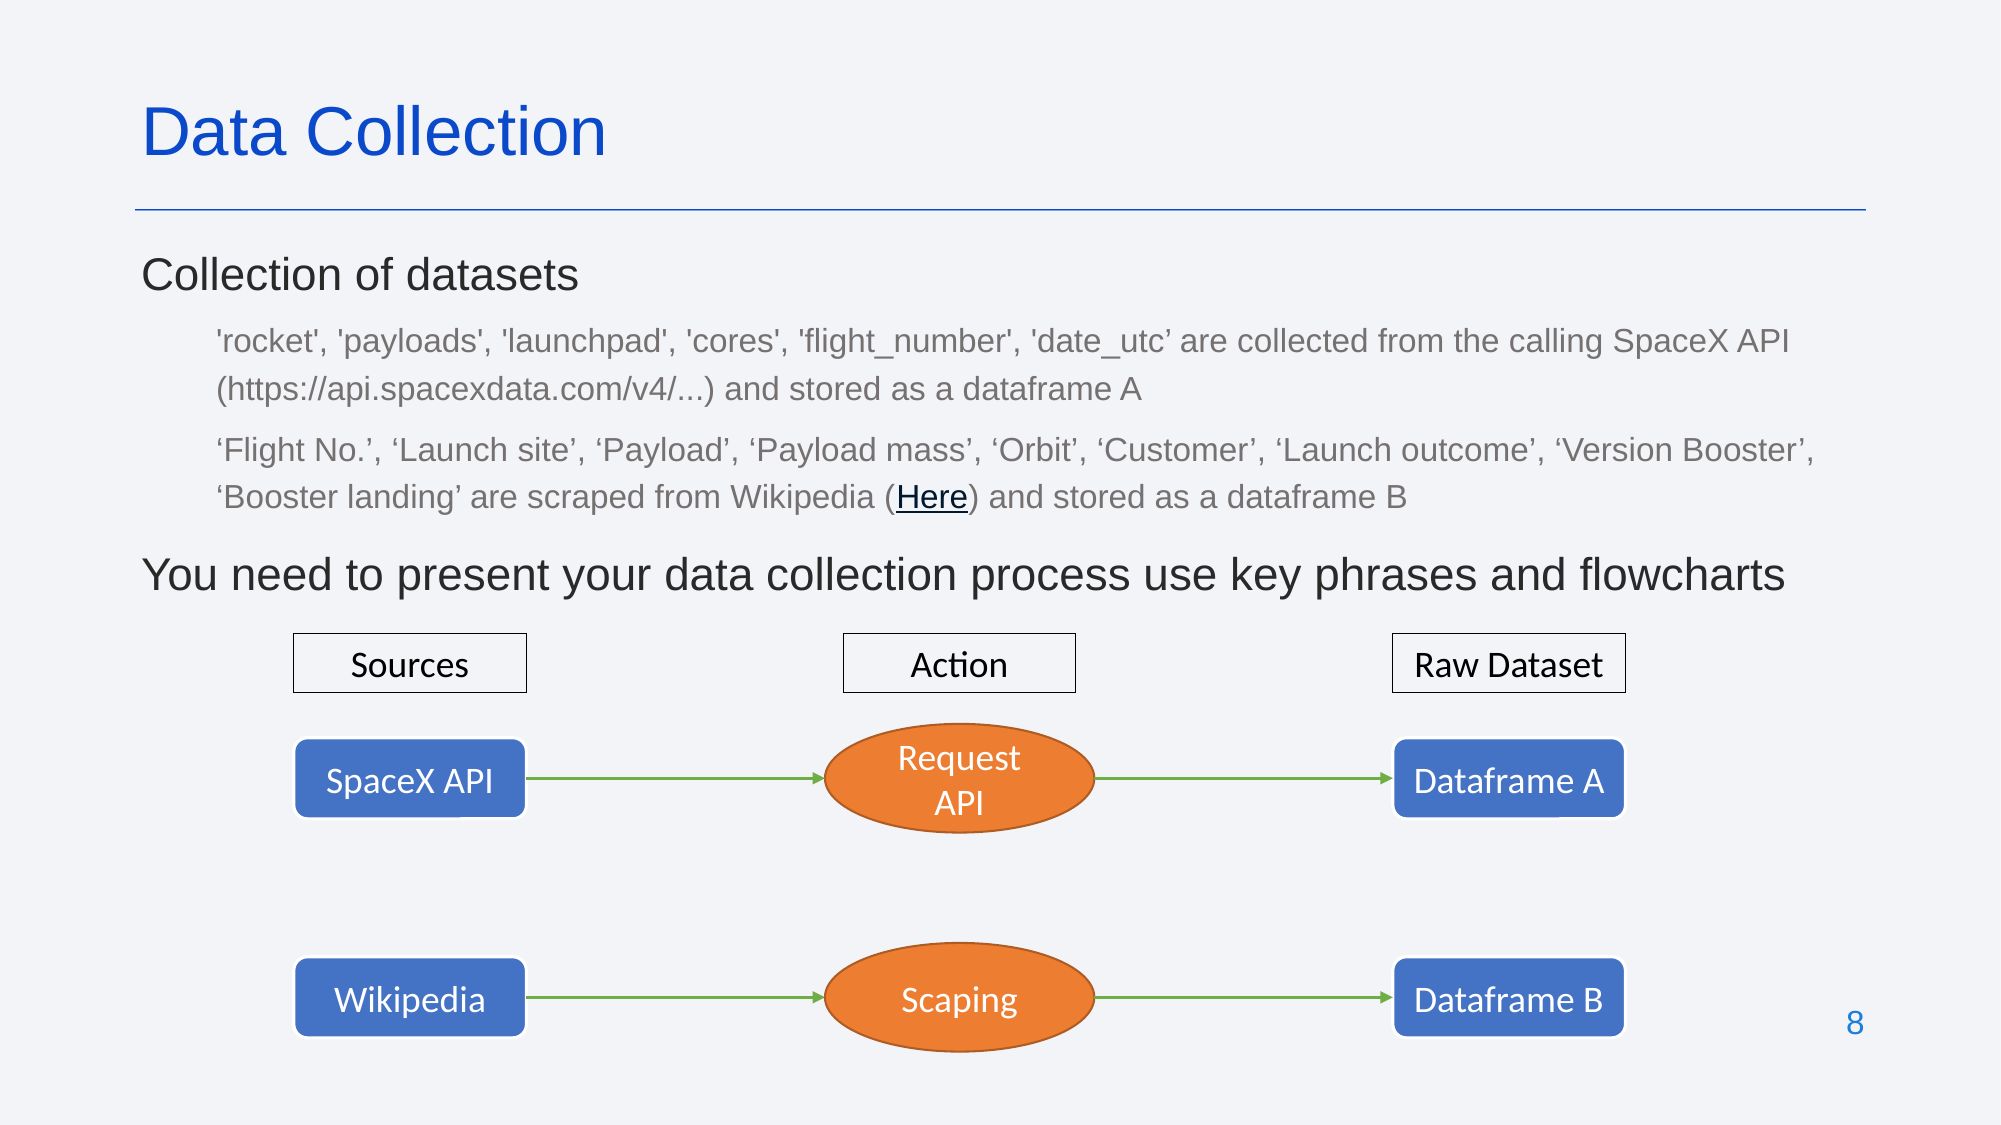

Data Collection
Collection of datasets
'rocket', 'payloads', 'launchpad', 'cores', 'flight_number', 'date_utc’ are collected from the calling SpaceX API (https://api.spacexdata.com/v4/...) and stored as a dataframe A
‘Flight No.’, ‘Launch site’, ‘Payload’, ‘Payload mass’, ‘Orbit’, ‘Customer’, ‘Launch outcome’, ‘Version Booster’, ‘Booster landing’ are scraped from Wikipedia (Here) and stored as a dataframe B
You need to present your data collection process use key phrases and flowcharts

Sources
Action
Raw Dataset
Request API
Dataframe A
SpaceX API
Scaping
Wikipedia
Dataframe B
8